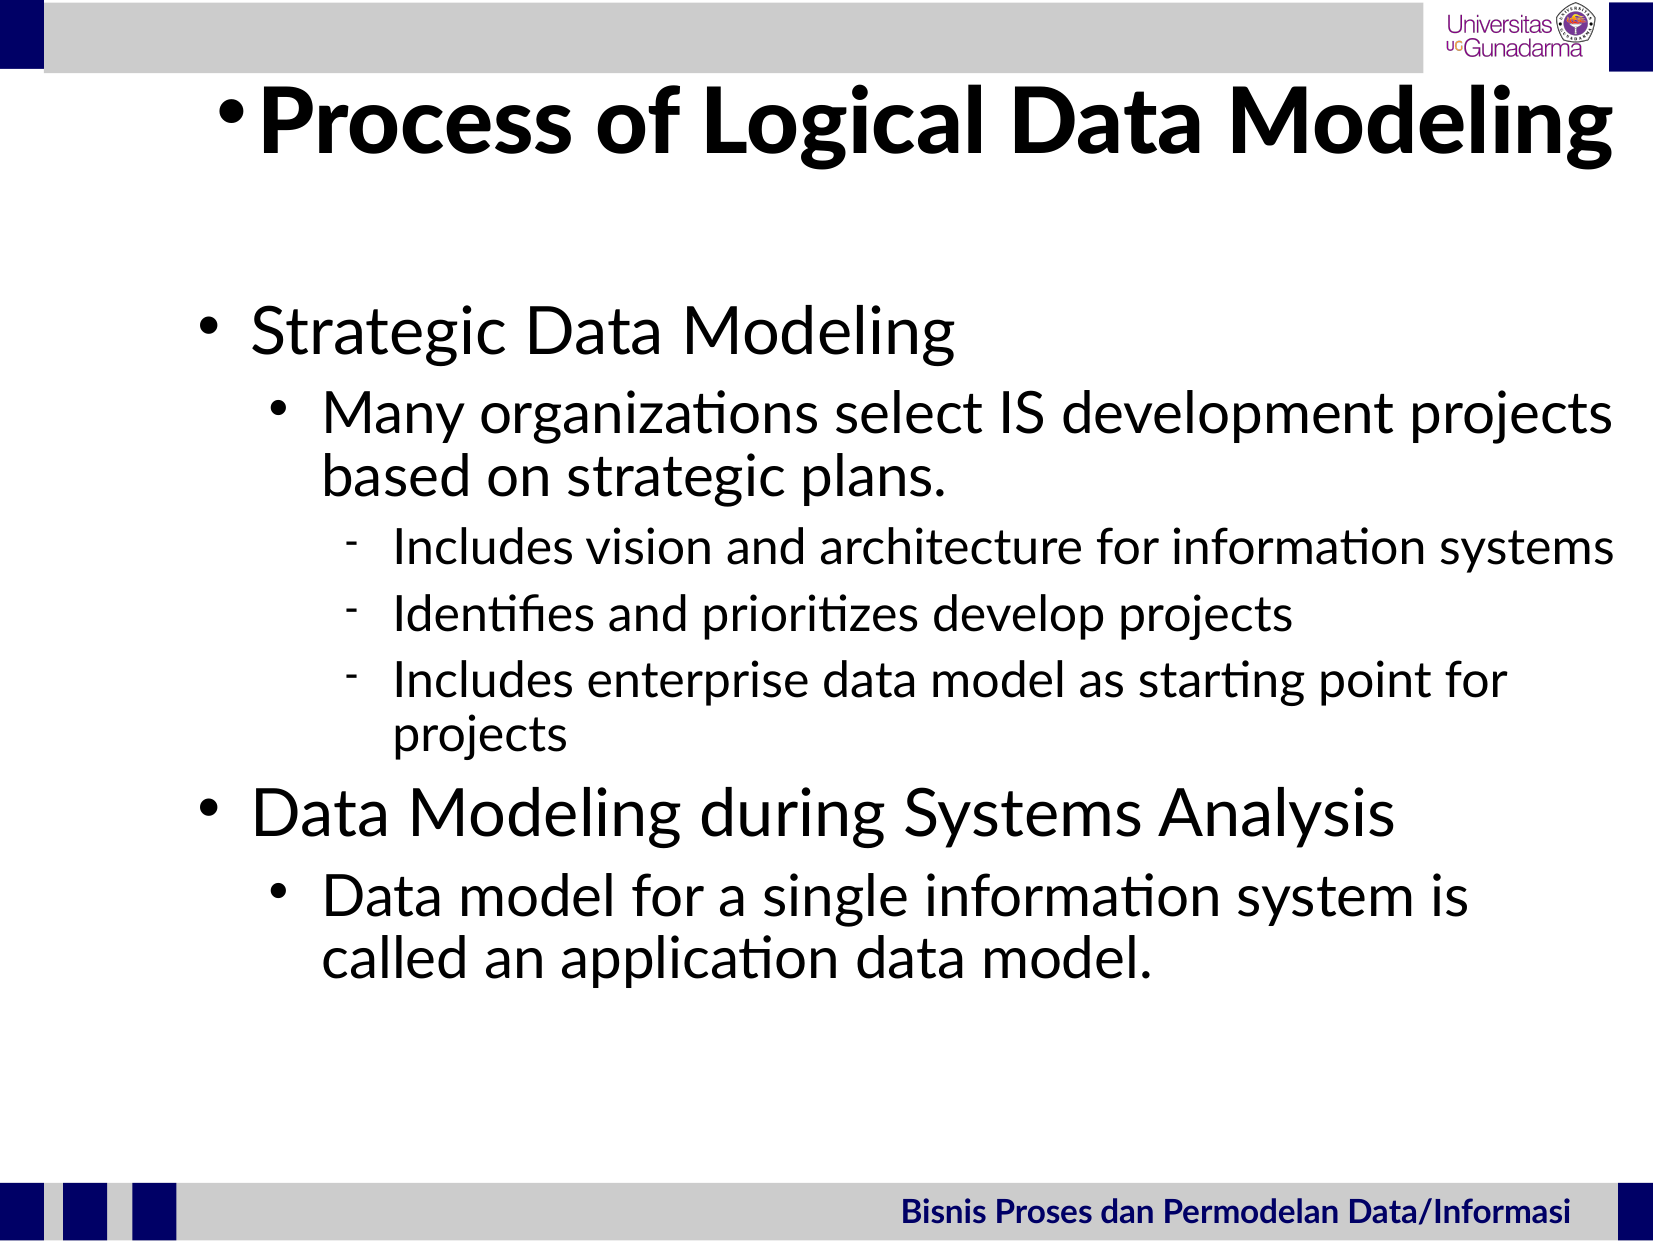

Process of Logical Data Modeling
Strategic Data Modeling
Many organizations select IS development projects based on strategic plans.
Includes vision and architecture for information systems
Identifies and prioritizes develop projects
Includes enterprise data model as starting point for projects
Data Modeling during Systems Analysis
Data model for a single information system is called an application data model.